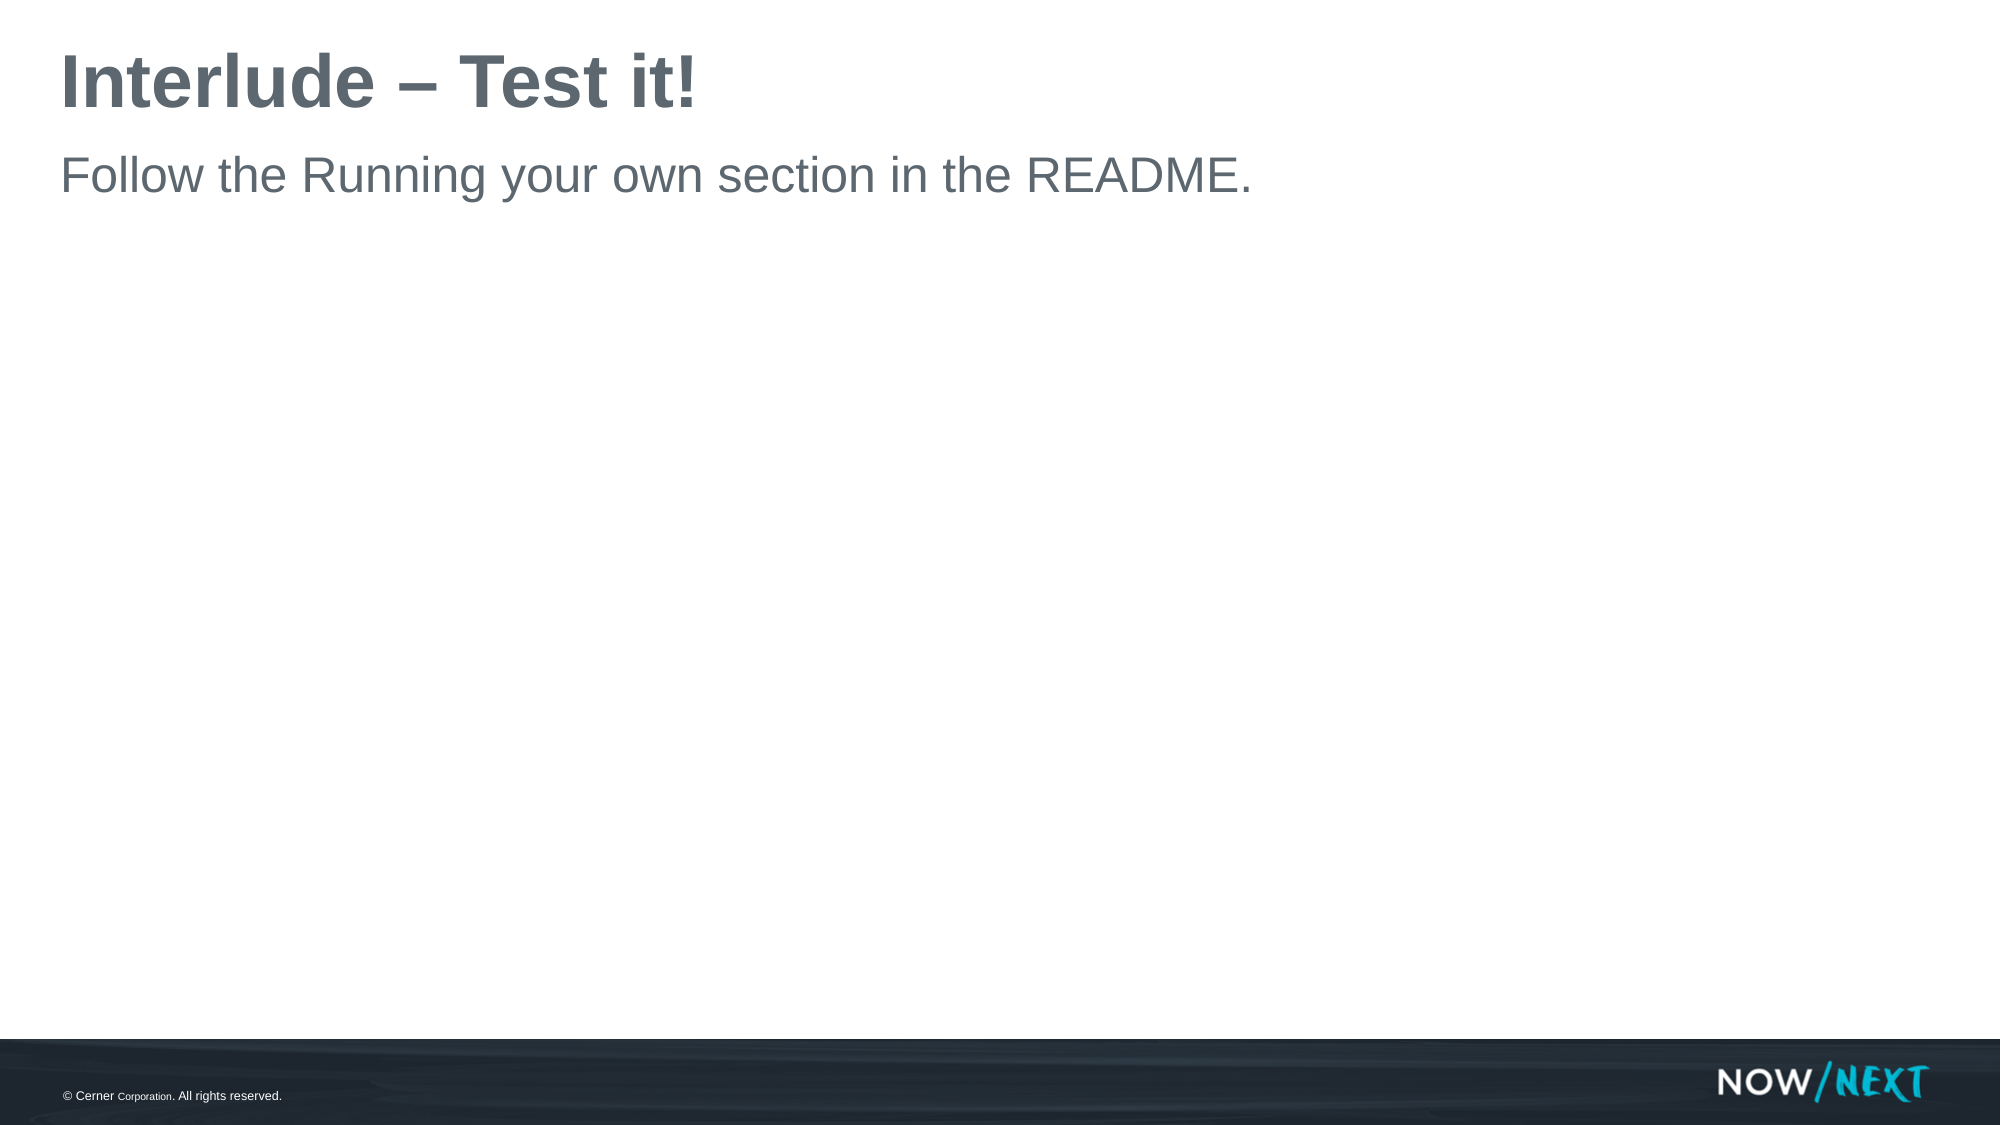

# Interlude – Test it!
Follow the Running your own section in the README.